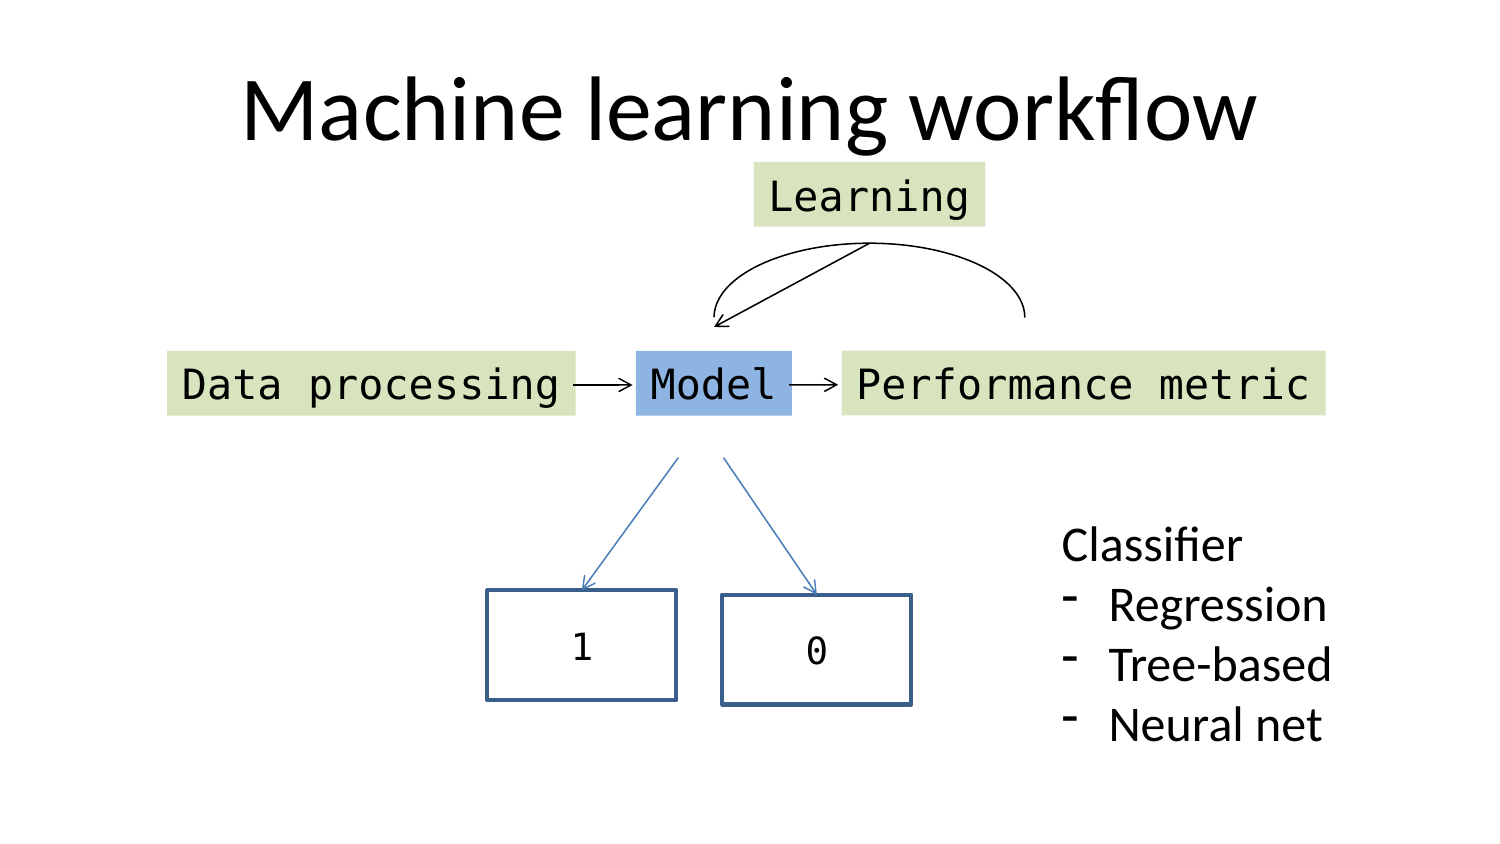

# Machine learning workflow
Learning

Performance metric
Data processing
Model
0
1
Classifier
Regression
Tree-based
Neural net